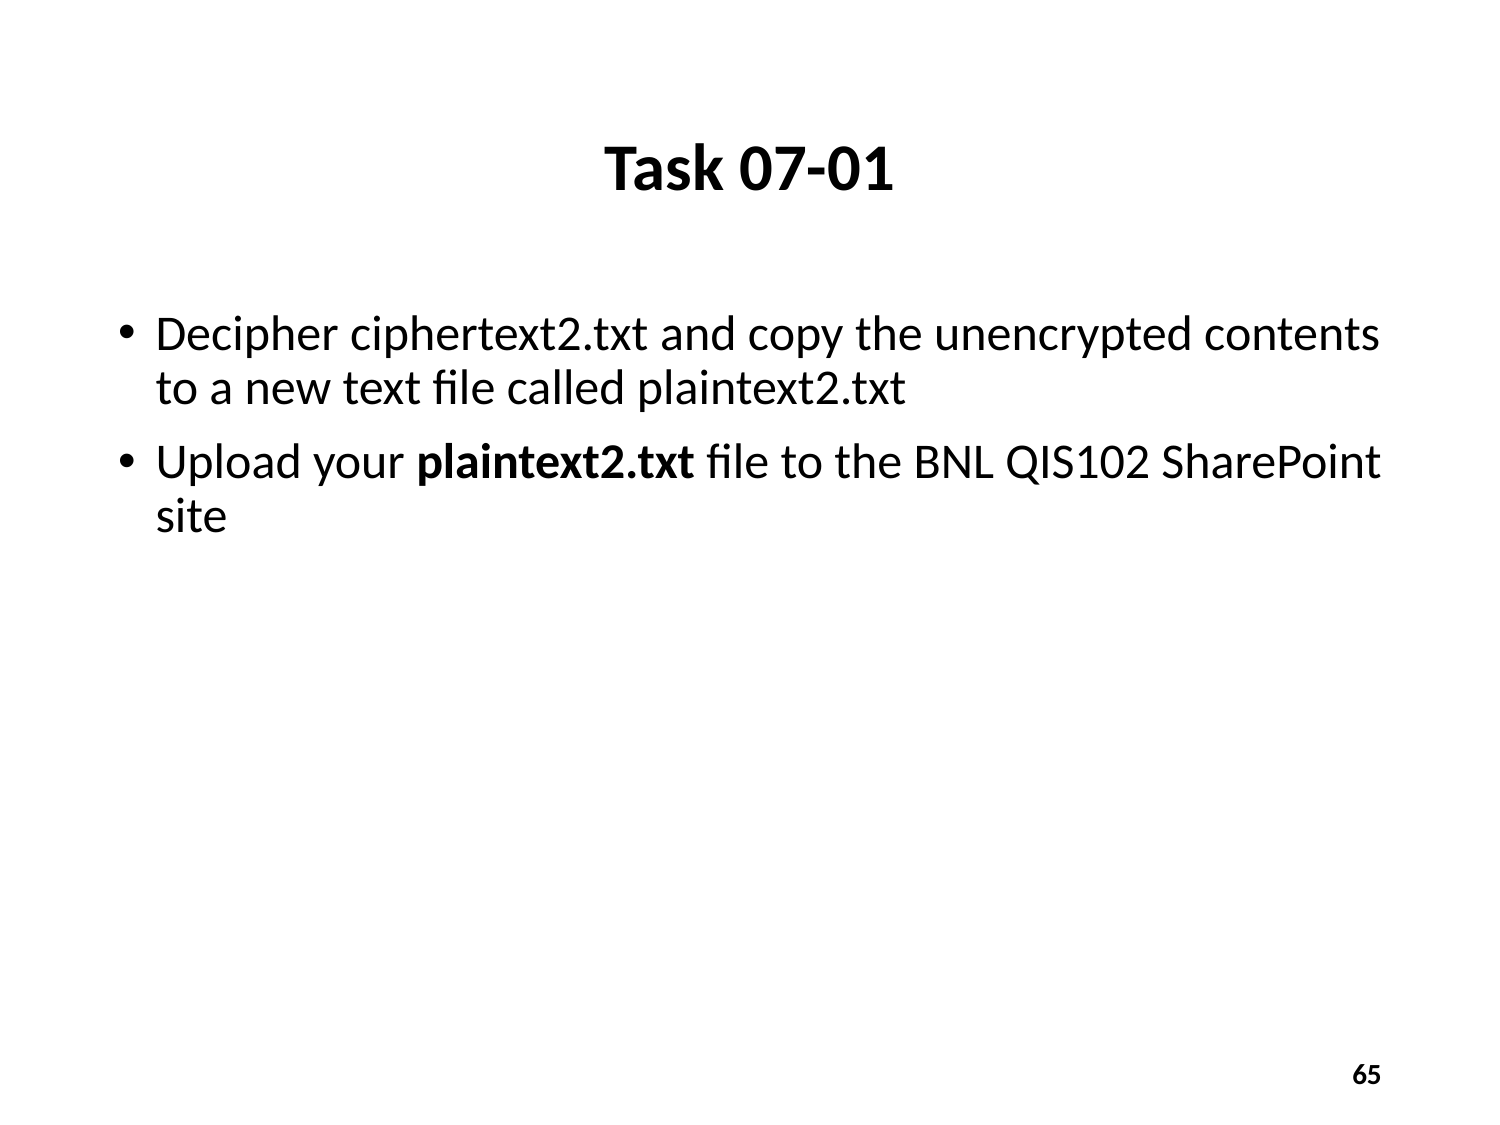

# Task 07-01
Decipher ciphertext2.txt and copy the unencrypted contents to a new text file called plaintext2.txt
Upload your plaintext2.txt file to the BNL QIS102 SharePoint site
65